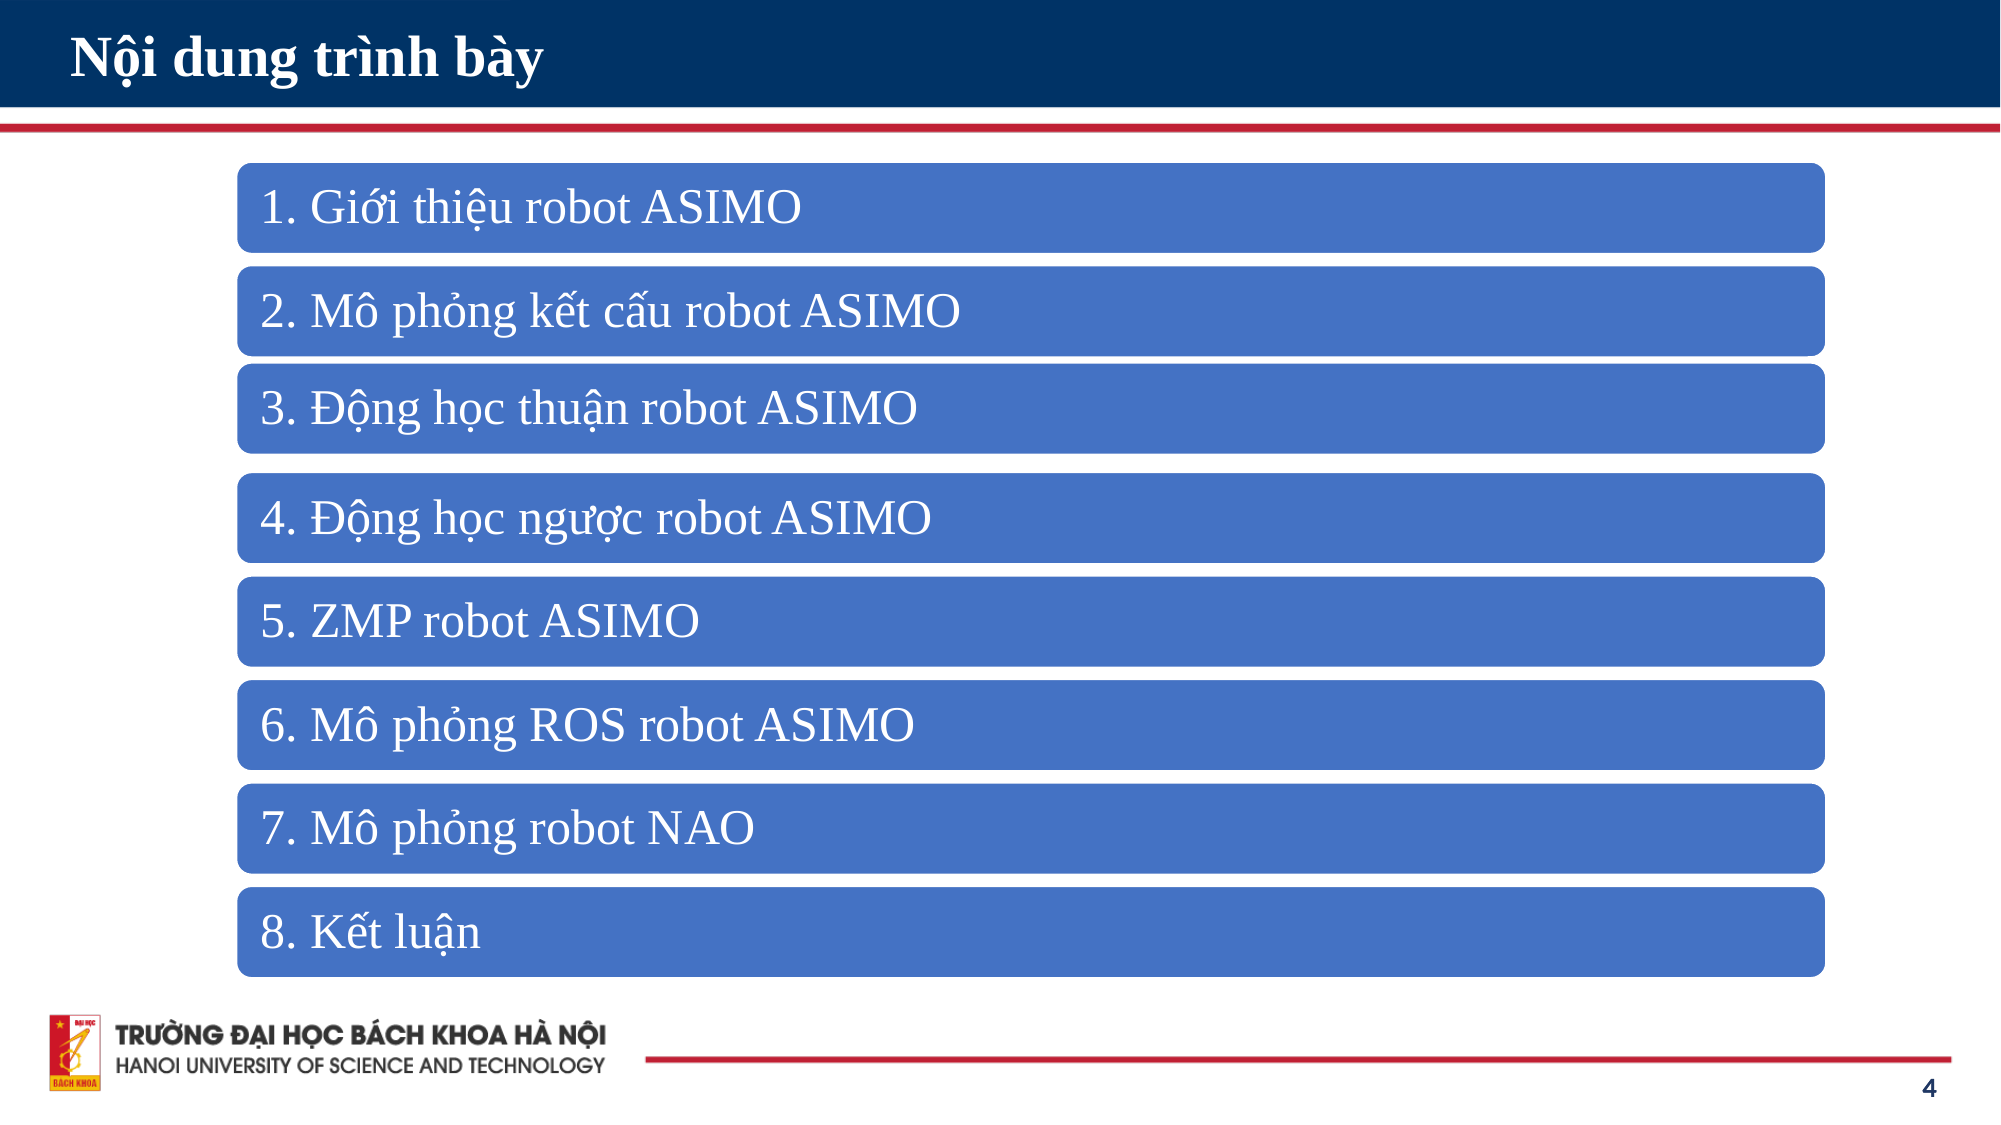

# Nội dung trình bày
1. Giới thiệu robot ASIMO
2. Mô phỏng kết cấu robot ASIMO
3. Động học thuận robot ASIMO
4. Động học ngược robot ASIMO
5. ZMP robot ASIMO
6. Mô phỏng ROS robot ASIMO
7. Mô phỏng robot NAO
8. Kết luận
4
4